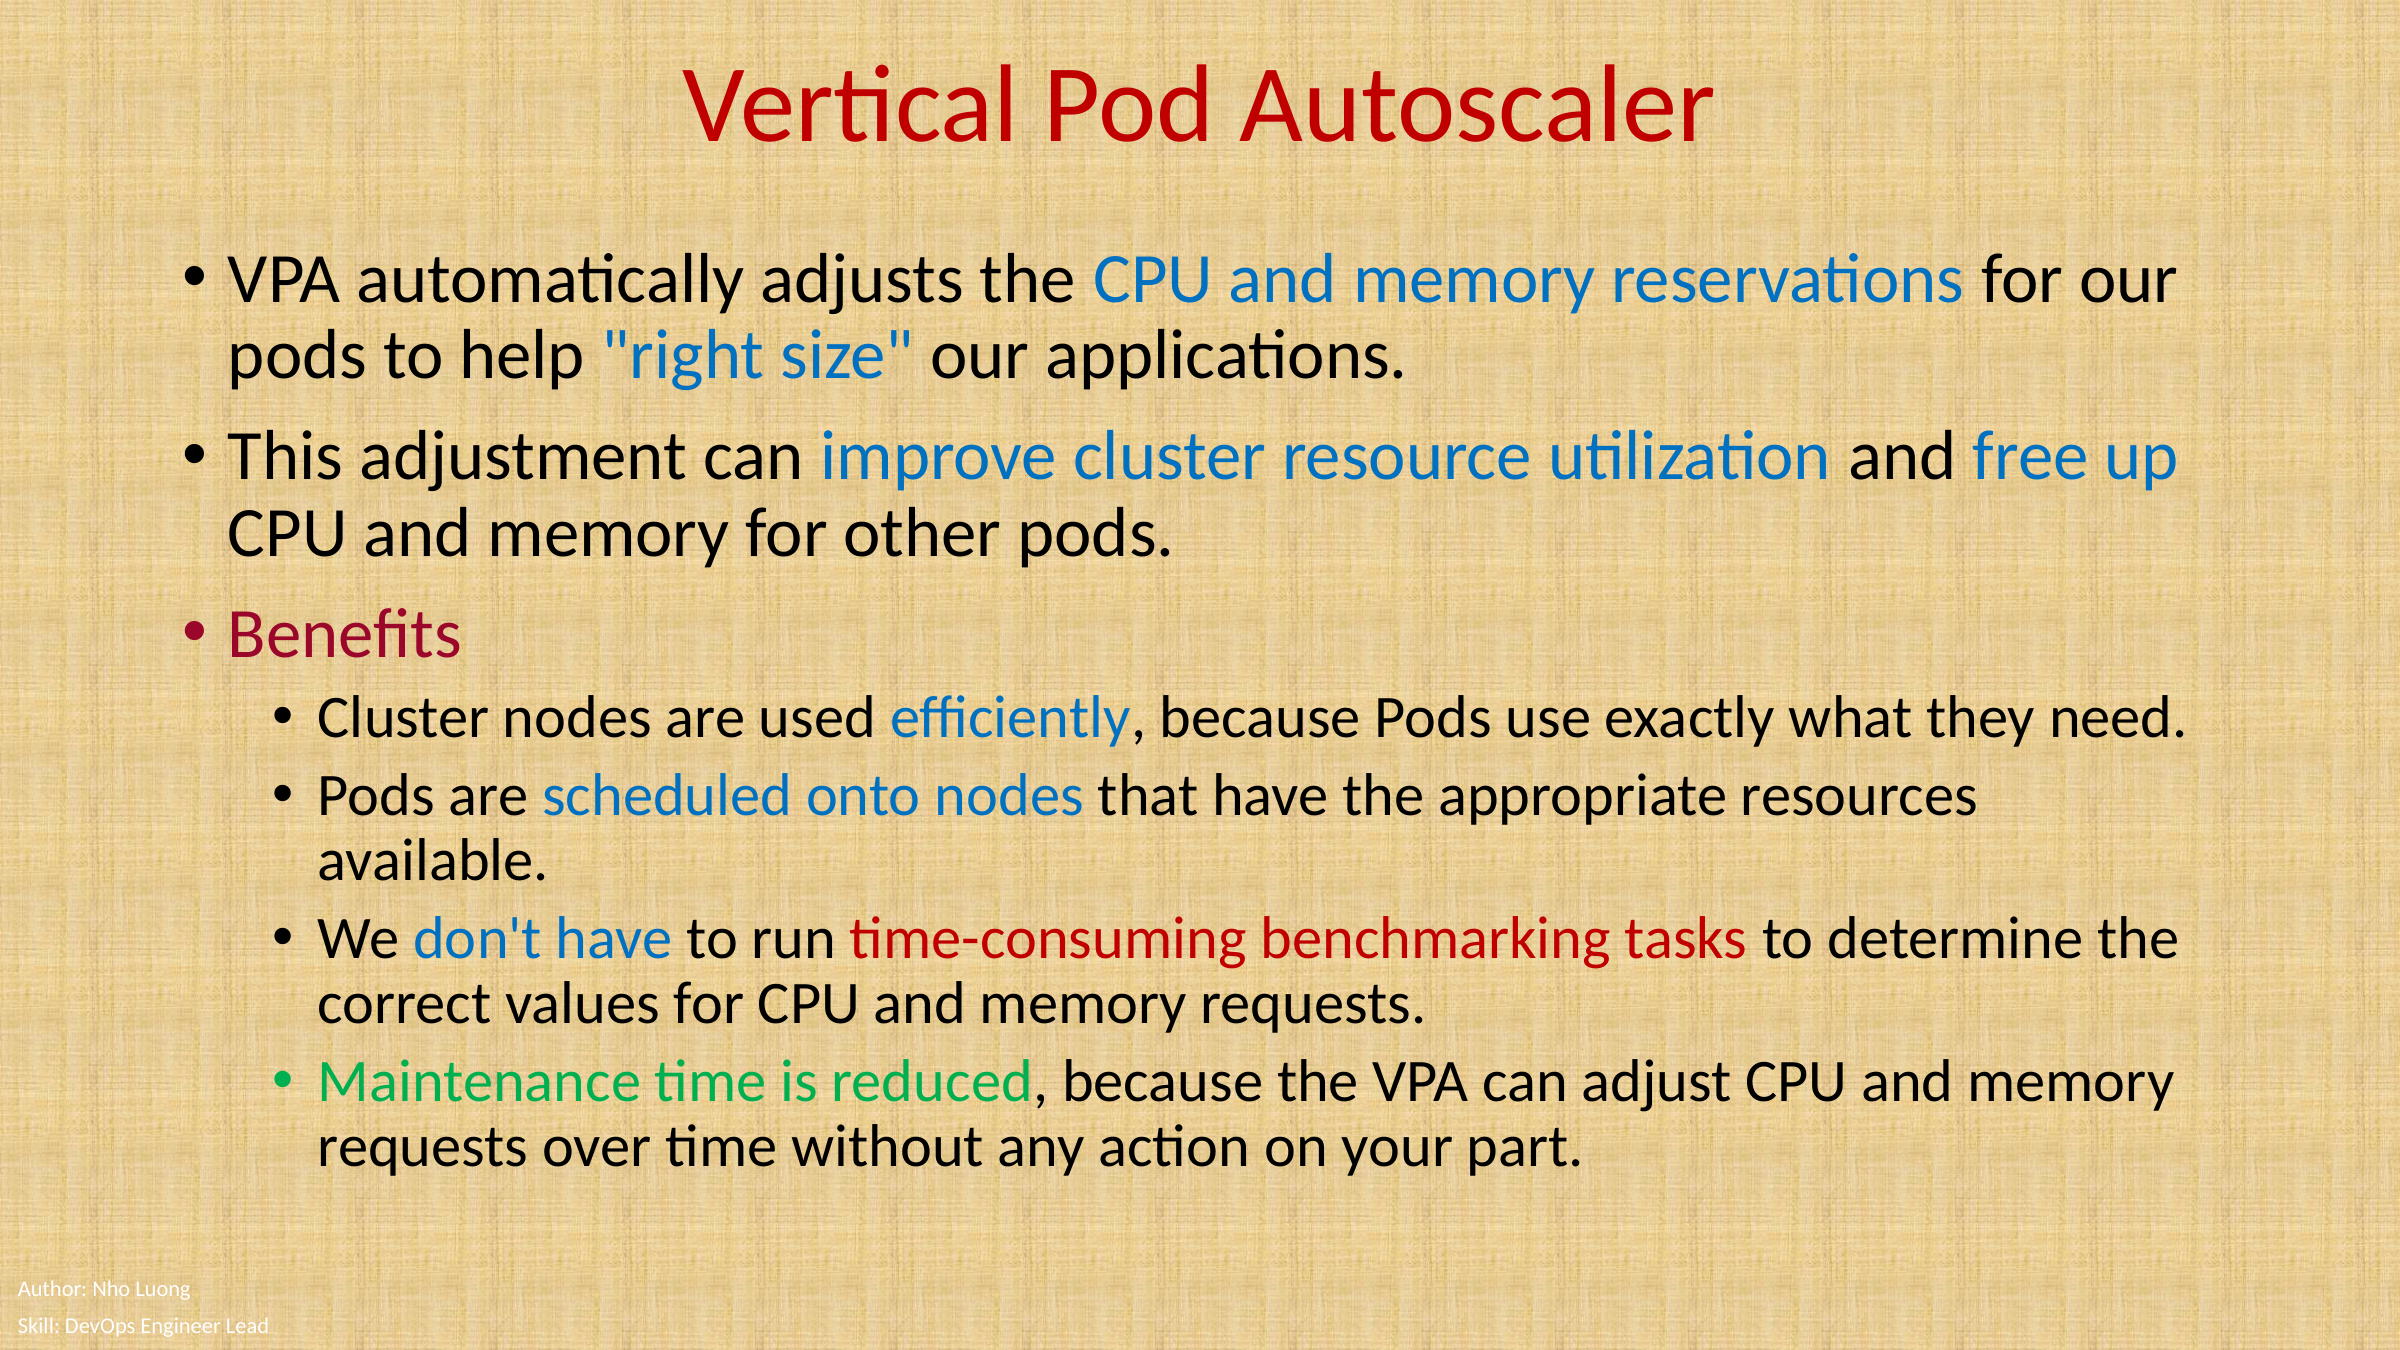

# Vertical Pod Autoscaler
VPA automatically adjusts the CPU and memory reservations for our pods to help "right size" our applications.
This adjustment can improve cluster resource utilization and free up CPU and memory for other pods.
Benefits
Cluster nodes are used efficiently, because Pods use exactly what they need.
Pods are scheduled onto nodes that have the appropriate resources available.
We don't have to run time-consuming benchmarking tasks to determine the correct values for CPU and memory requests.
Maintenance time is reduced, because the VPA can adjust CPU and memory requests over time without any action on your part.
Author: Nho Luong
Skill: DevOps Engineer Lead